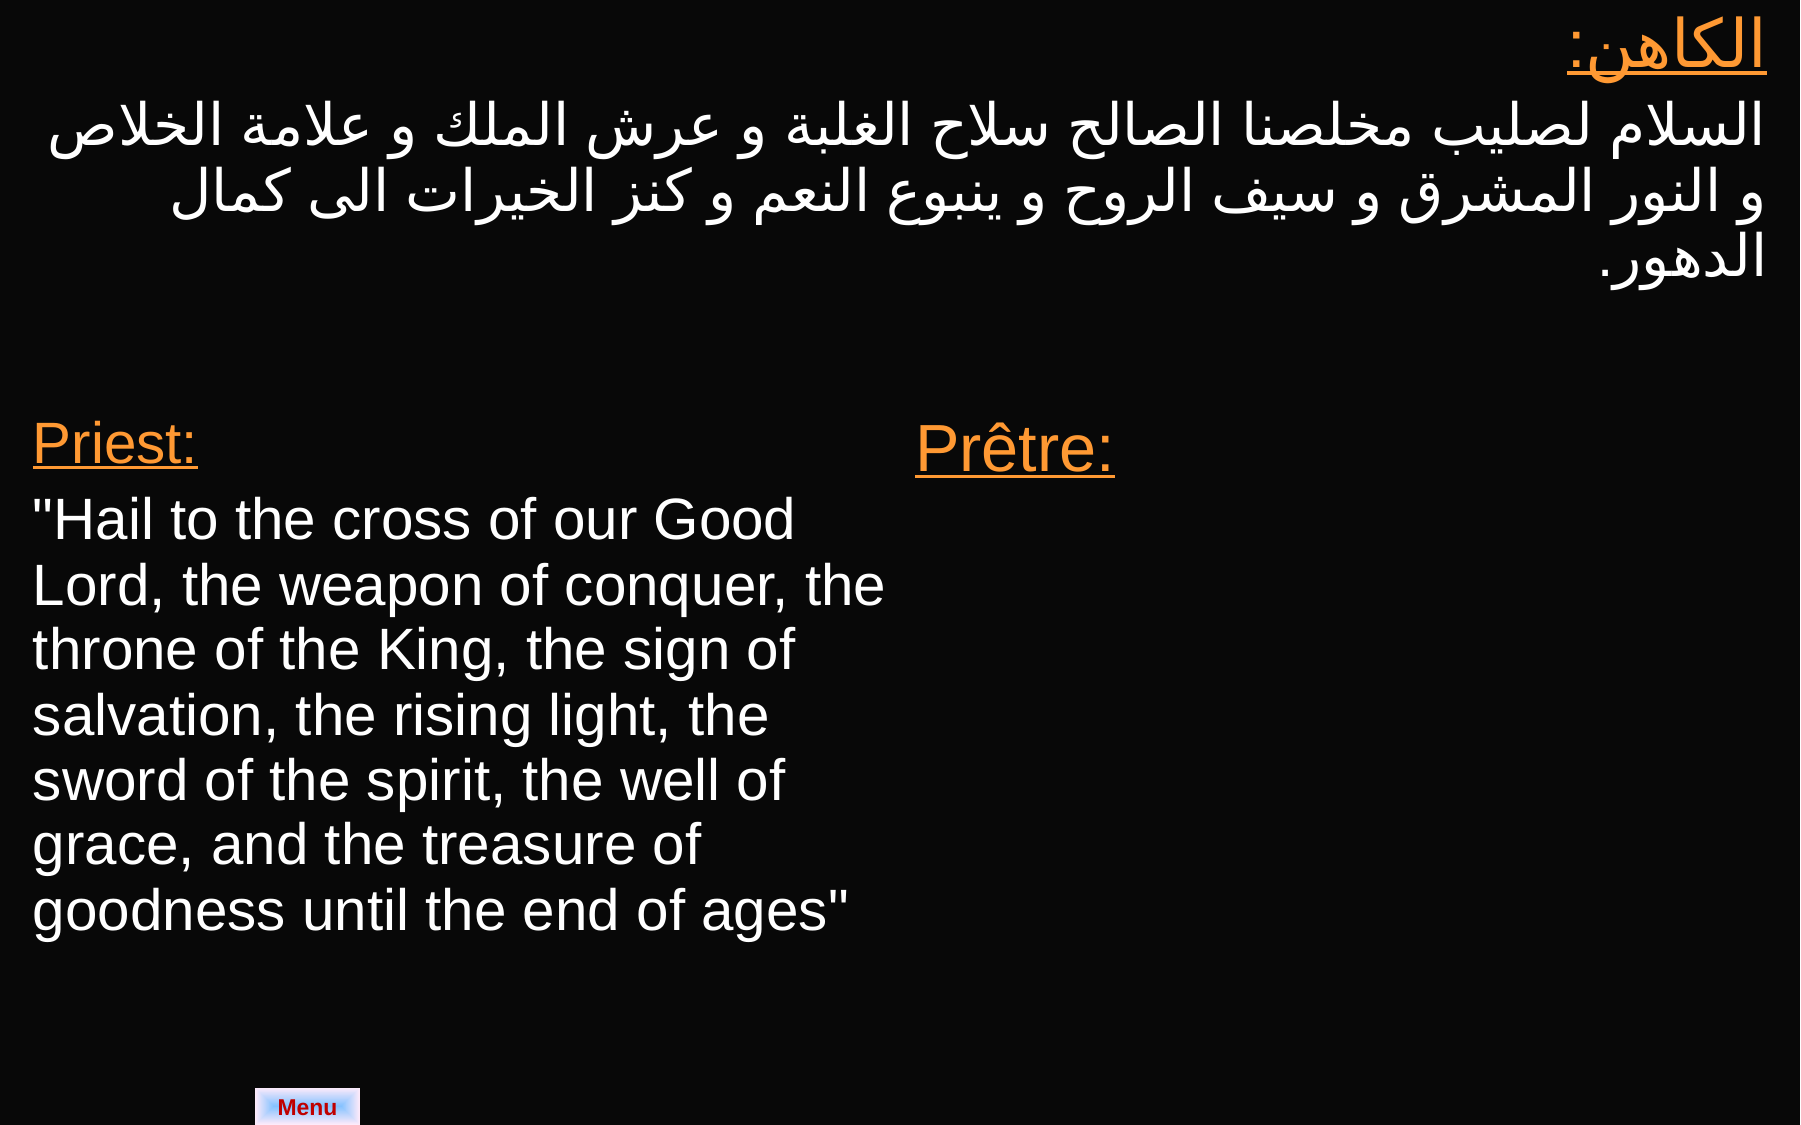

| الكاهن: السلام لصليب مخلصنا الصالح سلاح الغلبة و عرش الملك و علامة الخلاص و النور المشرق و سيف الروح و ينبوع النعم و كنز الخيرات الى كمال الدهور. |  |
| --- | --- |
| Priest: "Hail to the cross of our Good Lord, the weapon of conquer, the throne of the King, the sign of salvation, the rising light, the sword of the spirit, the well of grace, and the treasure of goodness until the end of ages" | Prêtre: |

Menu